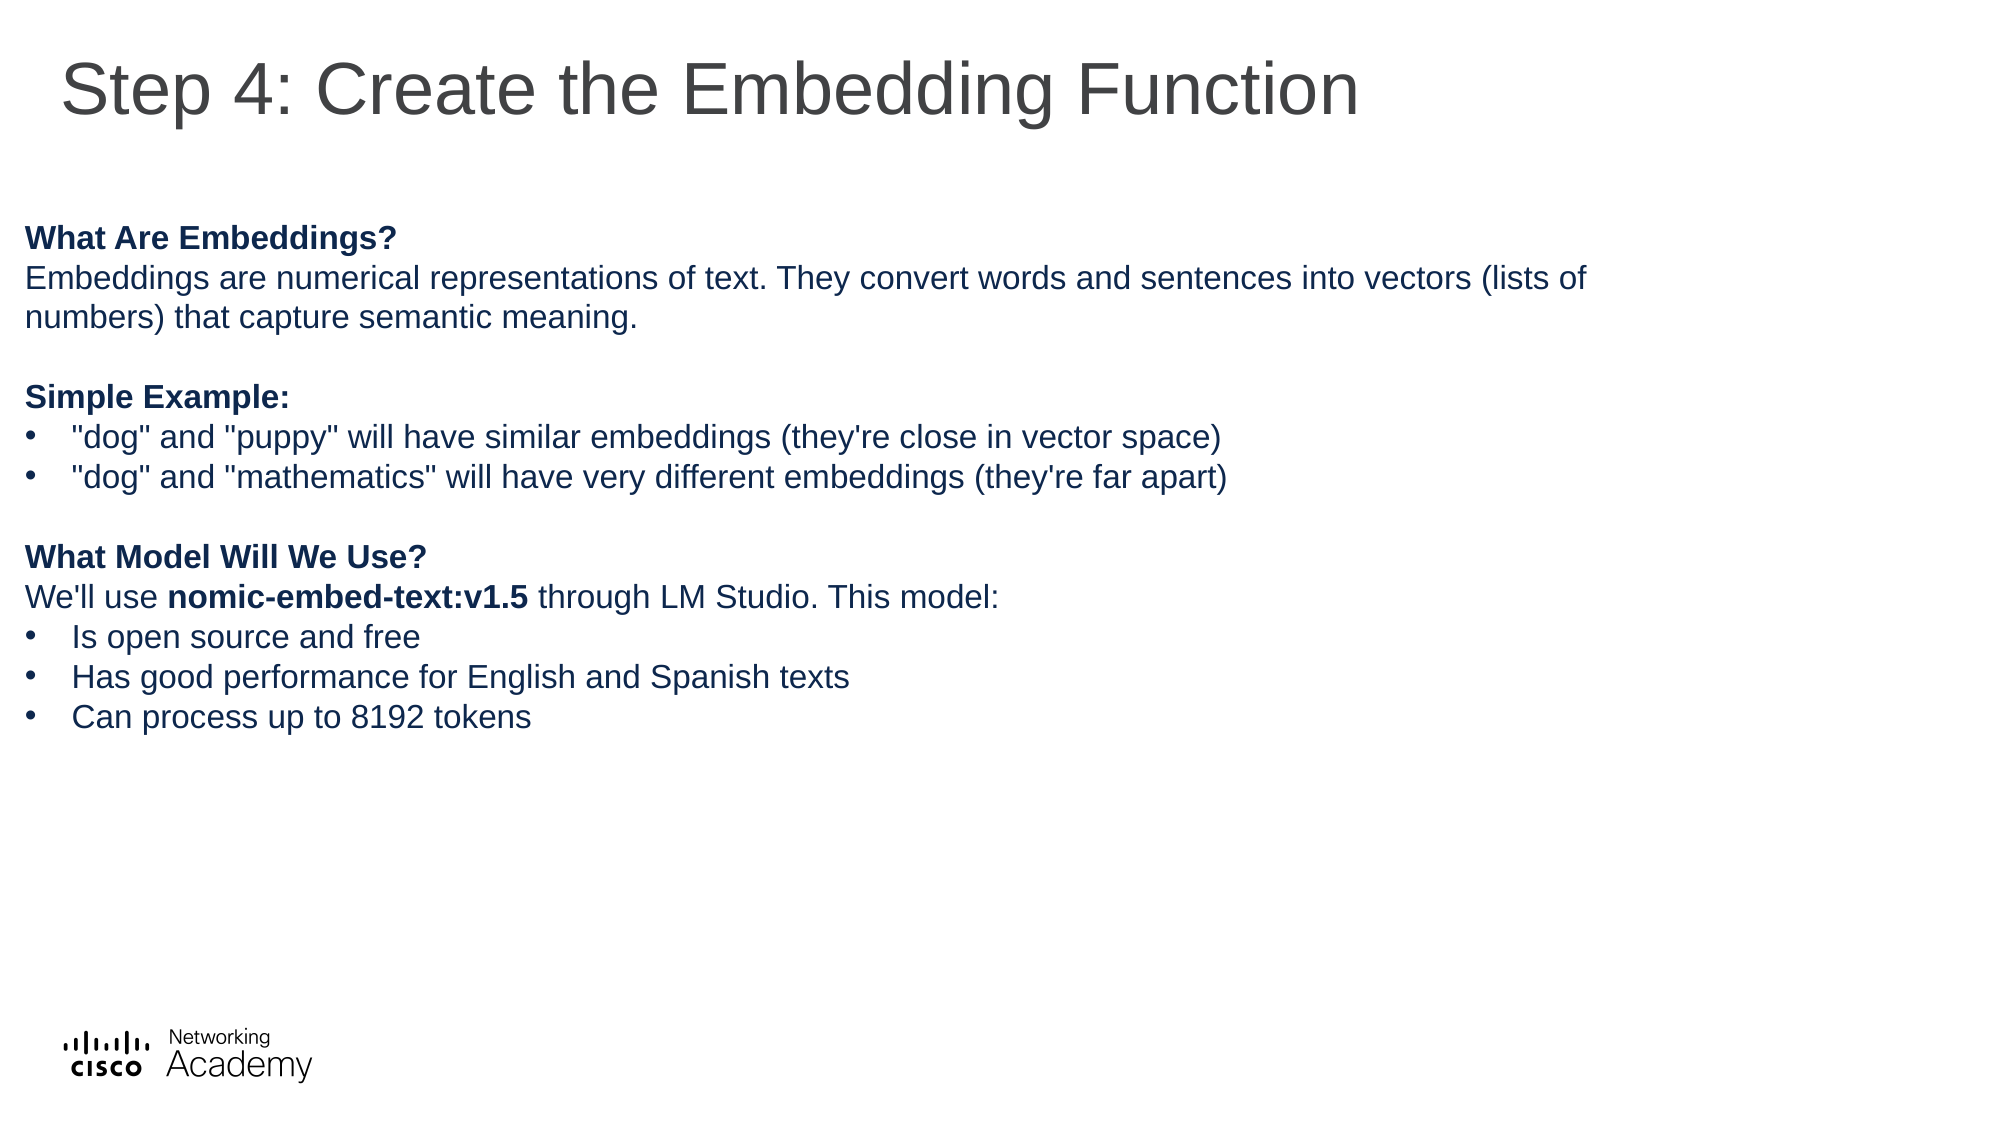

# Step 4: Create the Embedding Function
What Are Embeddings?
Embeddings are numerical representations of text. They convert words and sentences into vectors (lists of numbers) that capture semantic meaning.

Simple Example:
"dog" and "puppy" will have similar embeddings (they're close in vector space)
"dog" and "mathematics" will have very different embeddings (they're far apart)

What Model Will We Use?
We'll use nomic-embed-text:v1.5 through LM Studio. This model:
Is open source and free
Has good performance for English and Spanish texts
Can process up to 8192 tokens